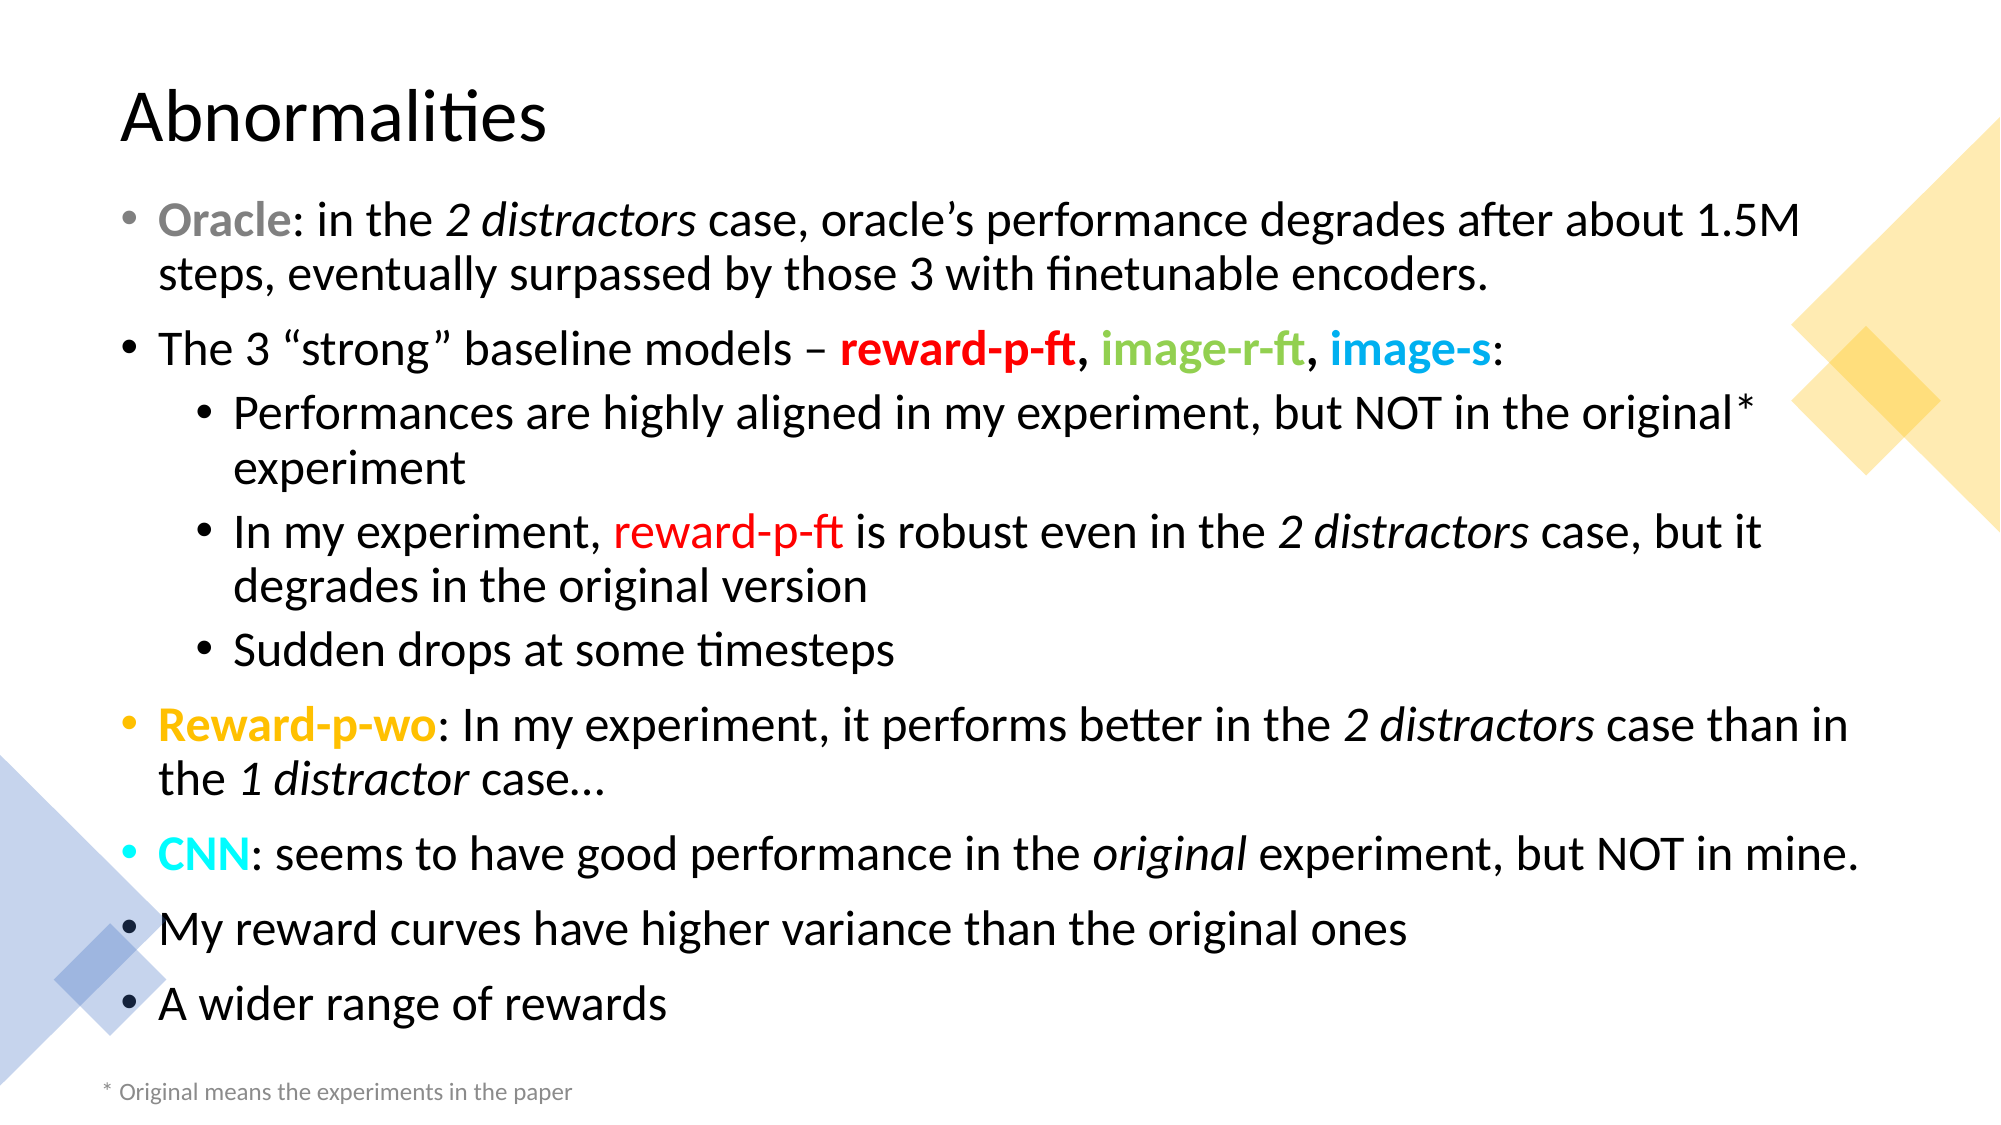

# Abnormalities
Oracle: in the 2 distractors case, oracle’s performance degrades after about 1.5M steps, eventually surpassed by those 3 with finetunable encoders.
The 3 “strong” baseline models – reward-p-ft, image-r-ft, image-s:
Performances are highly aligned in my experiment, but NOT in the original* experiment
In my experiment, reward-p-ft is robust even in the 2 distractors case, but it degrades in the original version
Sudden drops at some timesteps
Reward-p-wo: In my experiment, it performs better in the 2 distractors case than in the 1 distractor case…
CNN: seems to have good performance in the original experiment, but NOT in mine.
My reward curves have higher variance than the original ones
A wider range of rewards

* Original means the experiments in the paper